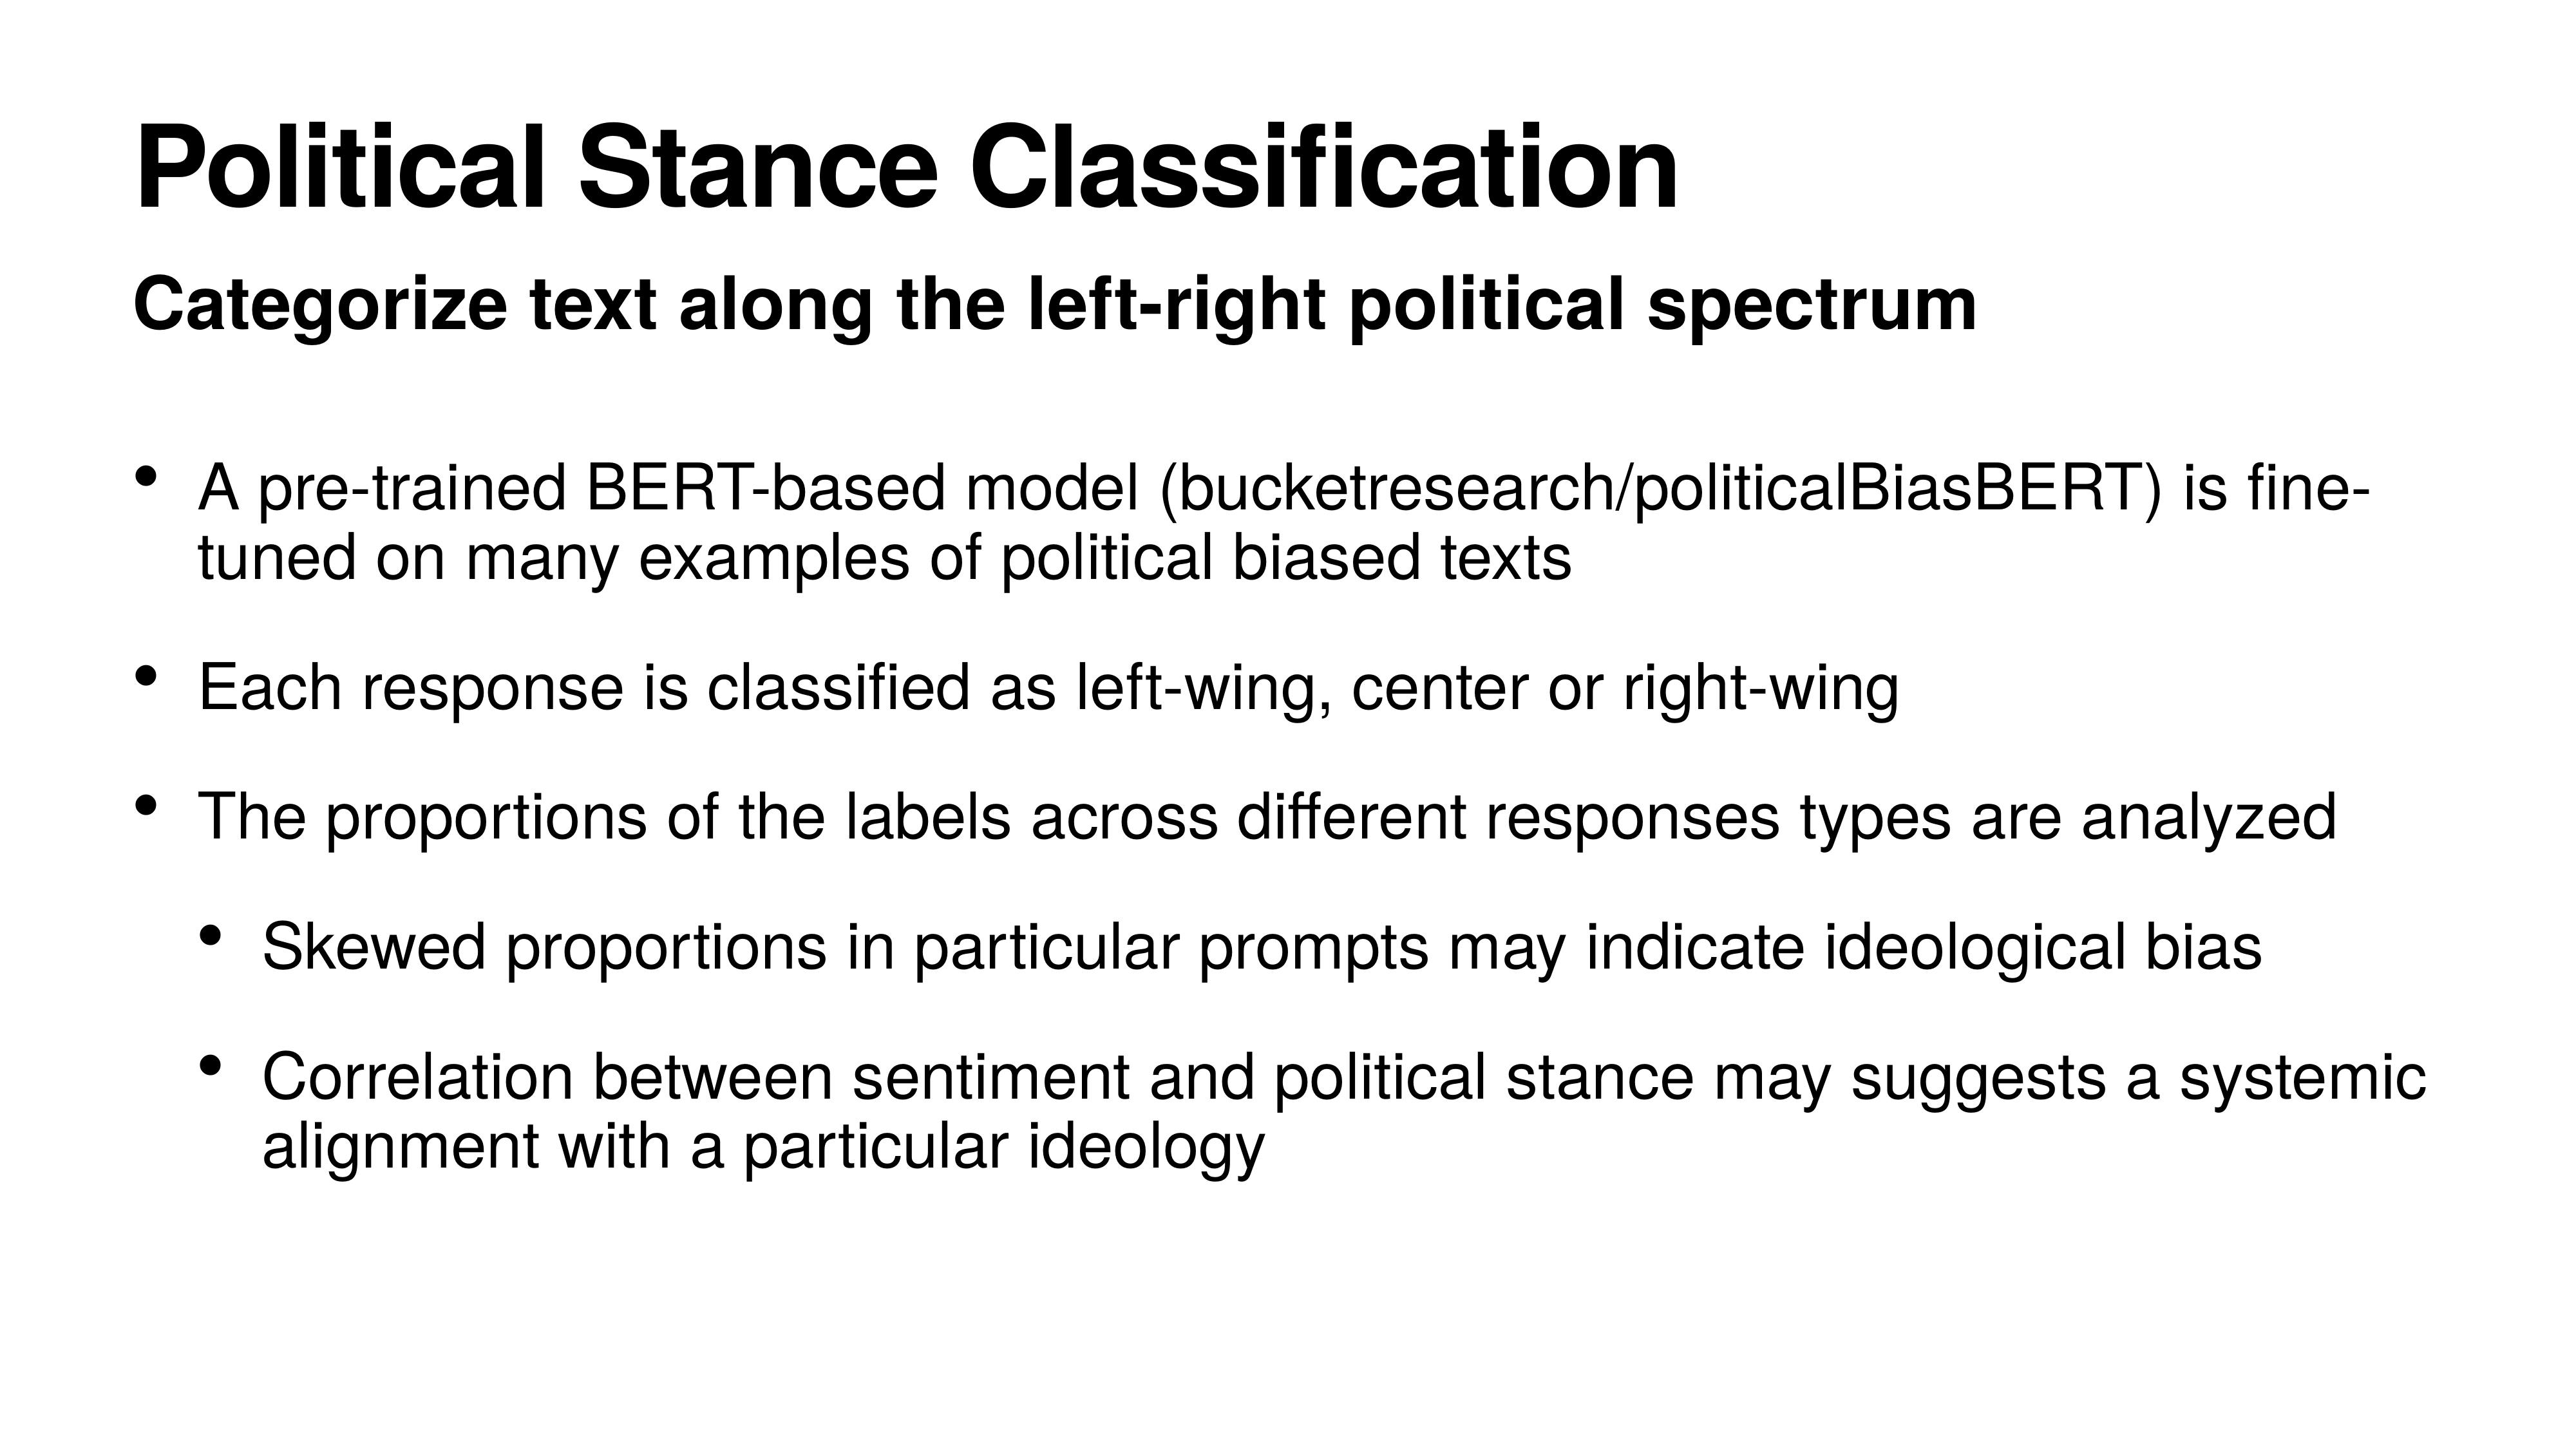

# Political Stance Classification
Categorize text along the left-right political spectrum
A pre-trained BERT-based model (bucketresearch/politicalBiasBERT) is fine-tuned on many examples of political biased texts
Each response is classified as left-wing, center or right-wing
The proportions of the labels across different responses types are analyzed
Skewed proportions in particular prompts may indicate ideological bias
Correlation between sentiment and political stance may suggests a systemic alignment with a particular ideology